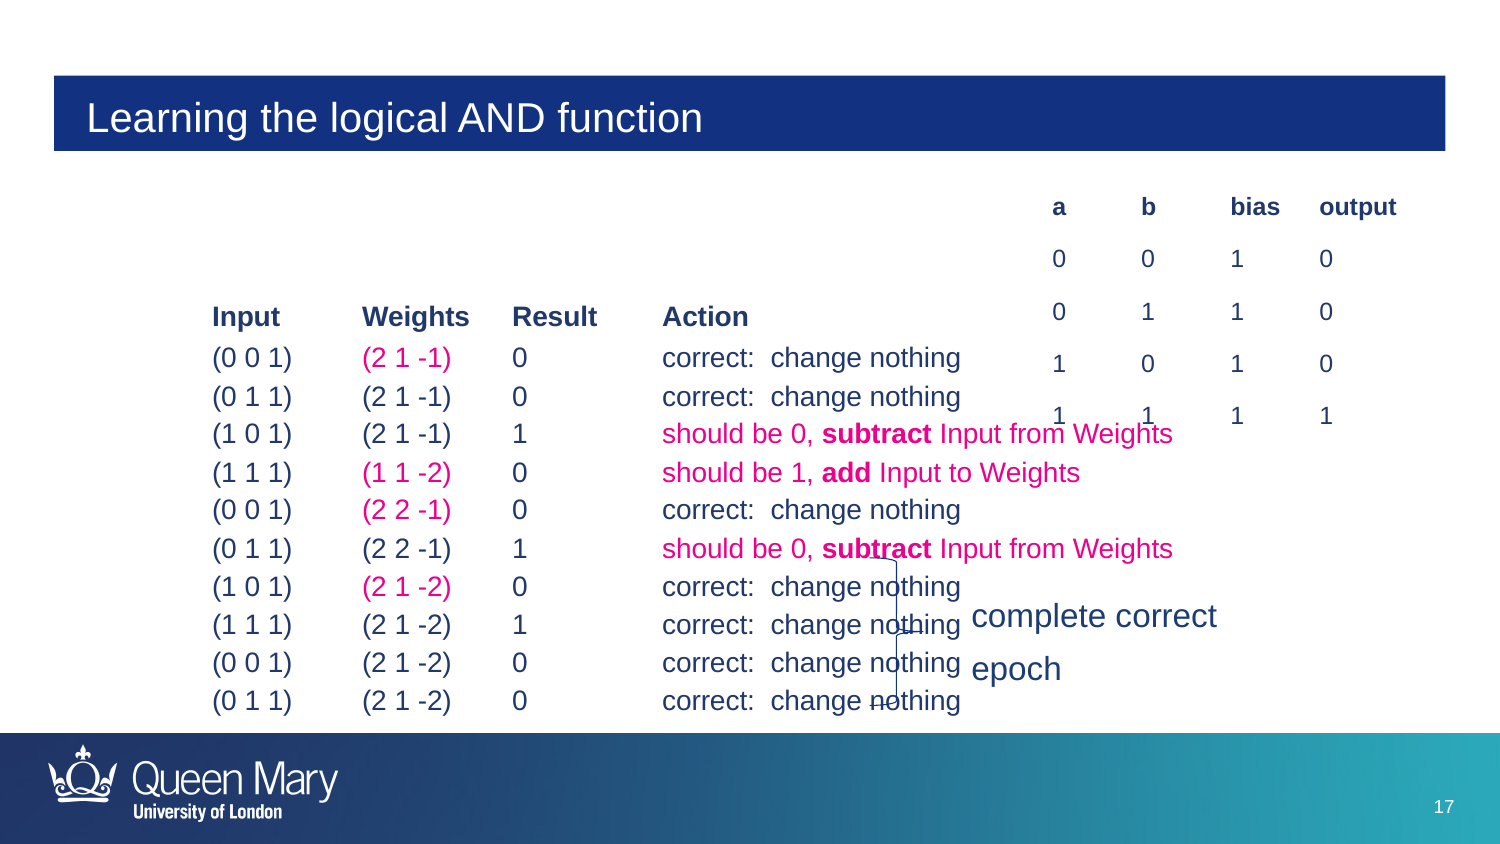

# Learning the logical AND function
| a | b | bias | output |
| --- | --- | --- | --- |
| 0 | 0 | 1 | 0 |
| 0 | 1 | 1 | 0 |
| 1 | 0 | 1 | 0 |
| 1 | 1 | 1 | 1 |
	Input	Weights	Result	Action
	(0 0 1)	(2 1 -1)	0	correct:  change nothing
	(0 1 1)	(2 1 -1)	0	correct:  change nothing
	(1 0 1)	(2 1 -1)	1	should be 0, subtract Input from Weights
	(1 1 1)	(1 1 -2)	0	should be 1, add Input to Weights
	(0 0 1)	(2 2 -1)	0	correct:  change nothing
	(0 1 1)	(2 2 -1)	1	should be 0, subtract Input from Weights
	(1 0 1)	(2 1 -2)	0	correct:  change nothing
	(1 1 1)	(2 1 -2)	1	correct:  change nothing
	(0 0 1)	(2 1 -2)	0	correct:  change nothing
	(0 1 1)	(2 1 -2)	0	correct:  change nothing

complete correct epoch